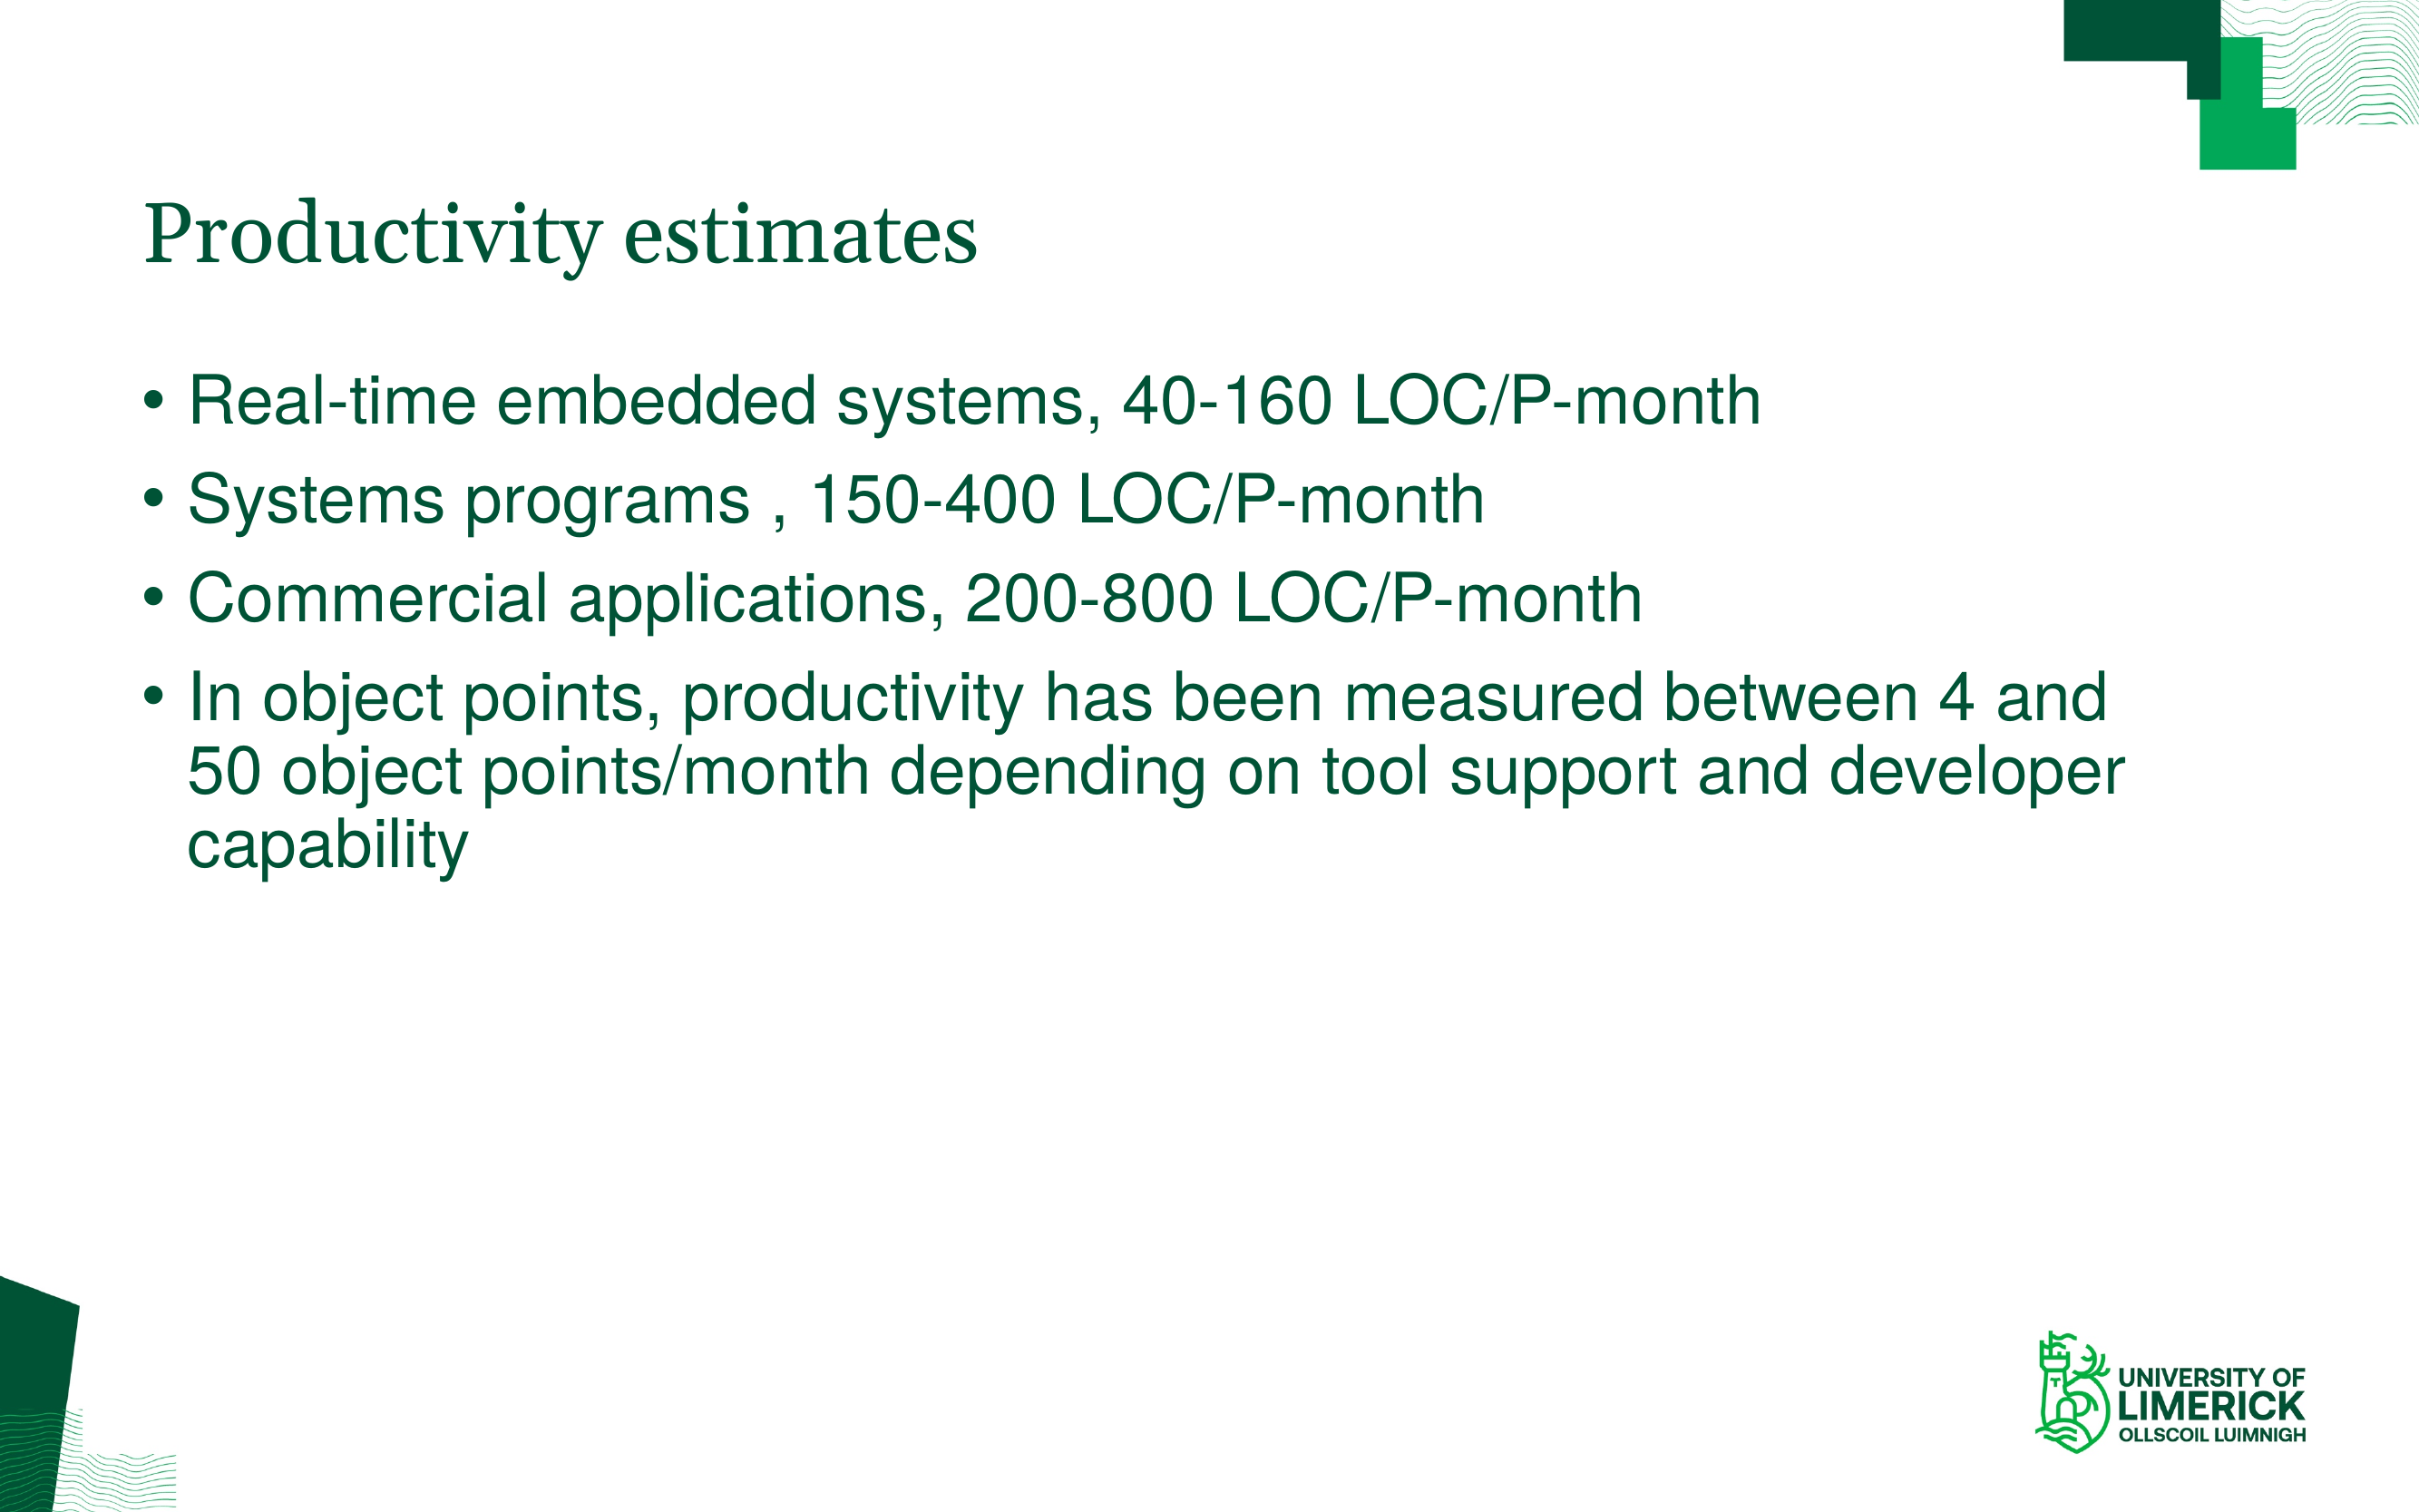

# Productivity estimates
Real-time embedded systems, 40-160 LOC/P-month
Systems programs , 150-400 LOC/P-month
Commercial applications, 200-800 LOC/P-month
In object points, productivity has been measured between 4 and 50 object points/month depending on tool support and developer capability